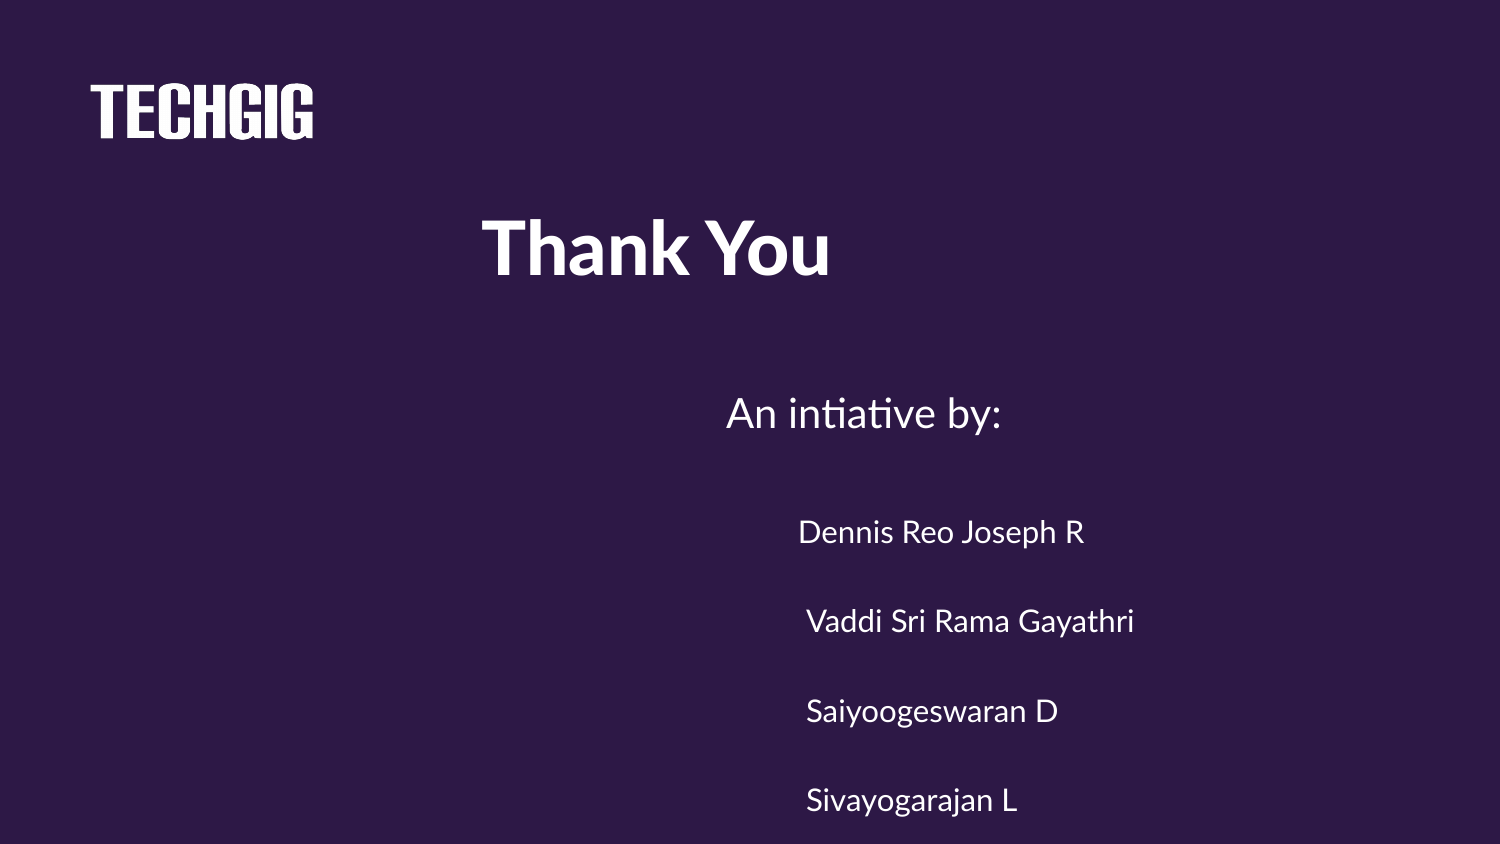

# Thank You
An intiative by:

         Dennis Reo Joseph R
          Vaddi Sri Rama Gayathri
          Saiyoogeswaran D
          Sivayogarajan L